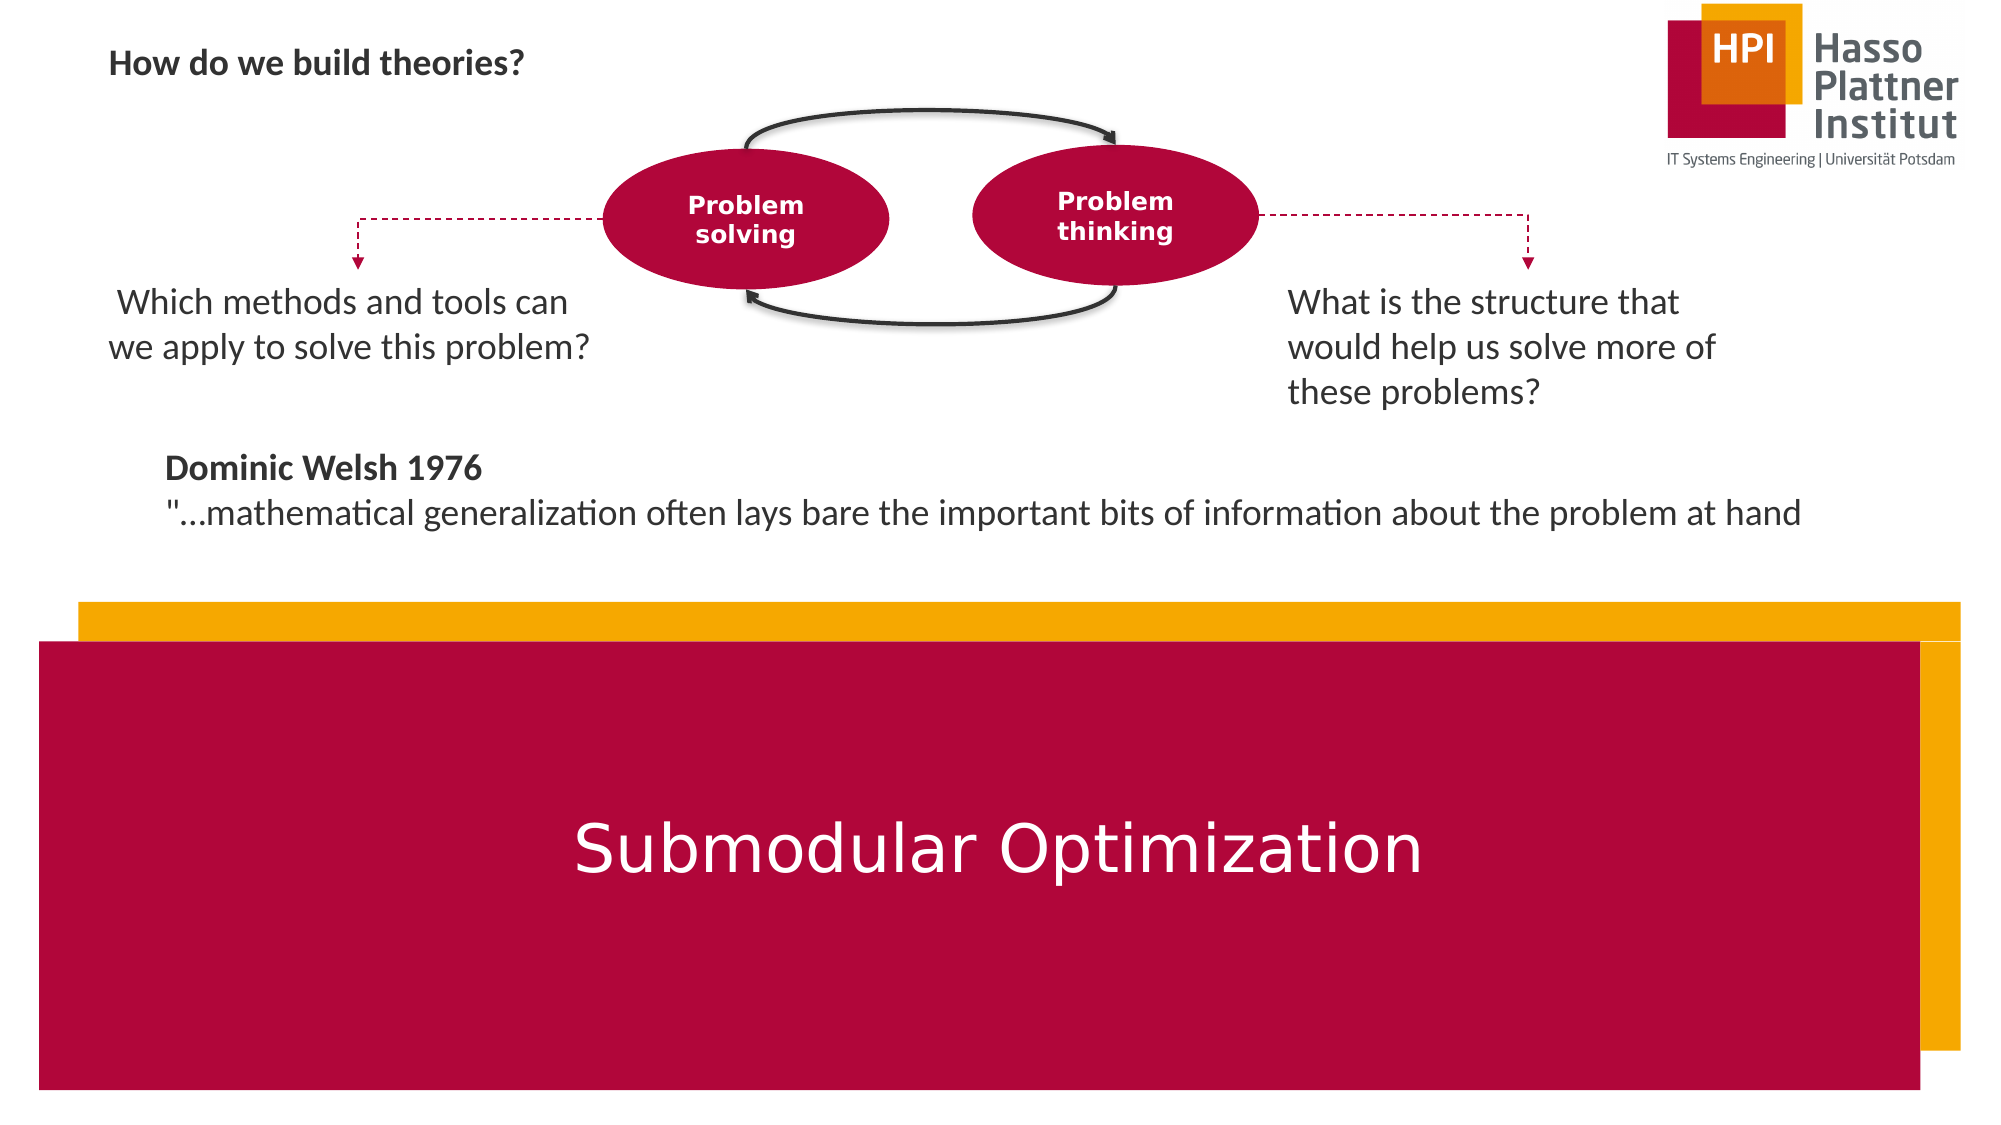

How do we build theories?

Dominic Welsh 1976
"…mathematical generalization often lays bare the important bits of information about the problem at hand
Problem thinking
Problem solving
 Which methods and tools can we apply to solve this problem?
What is the structure that would help us solve more of these problems?
# Submodular Optimization